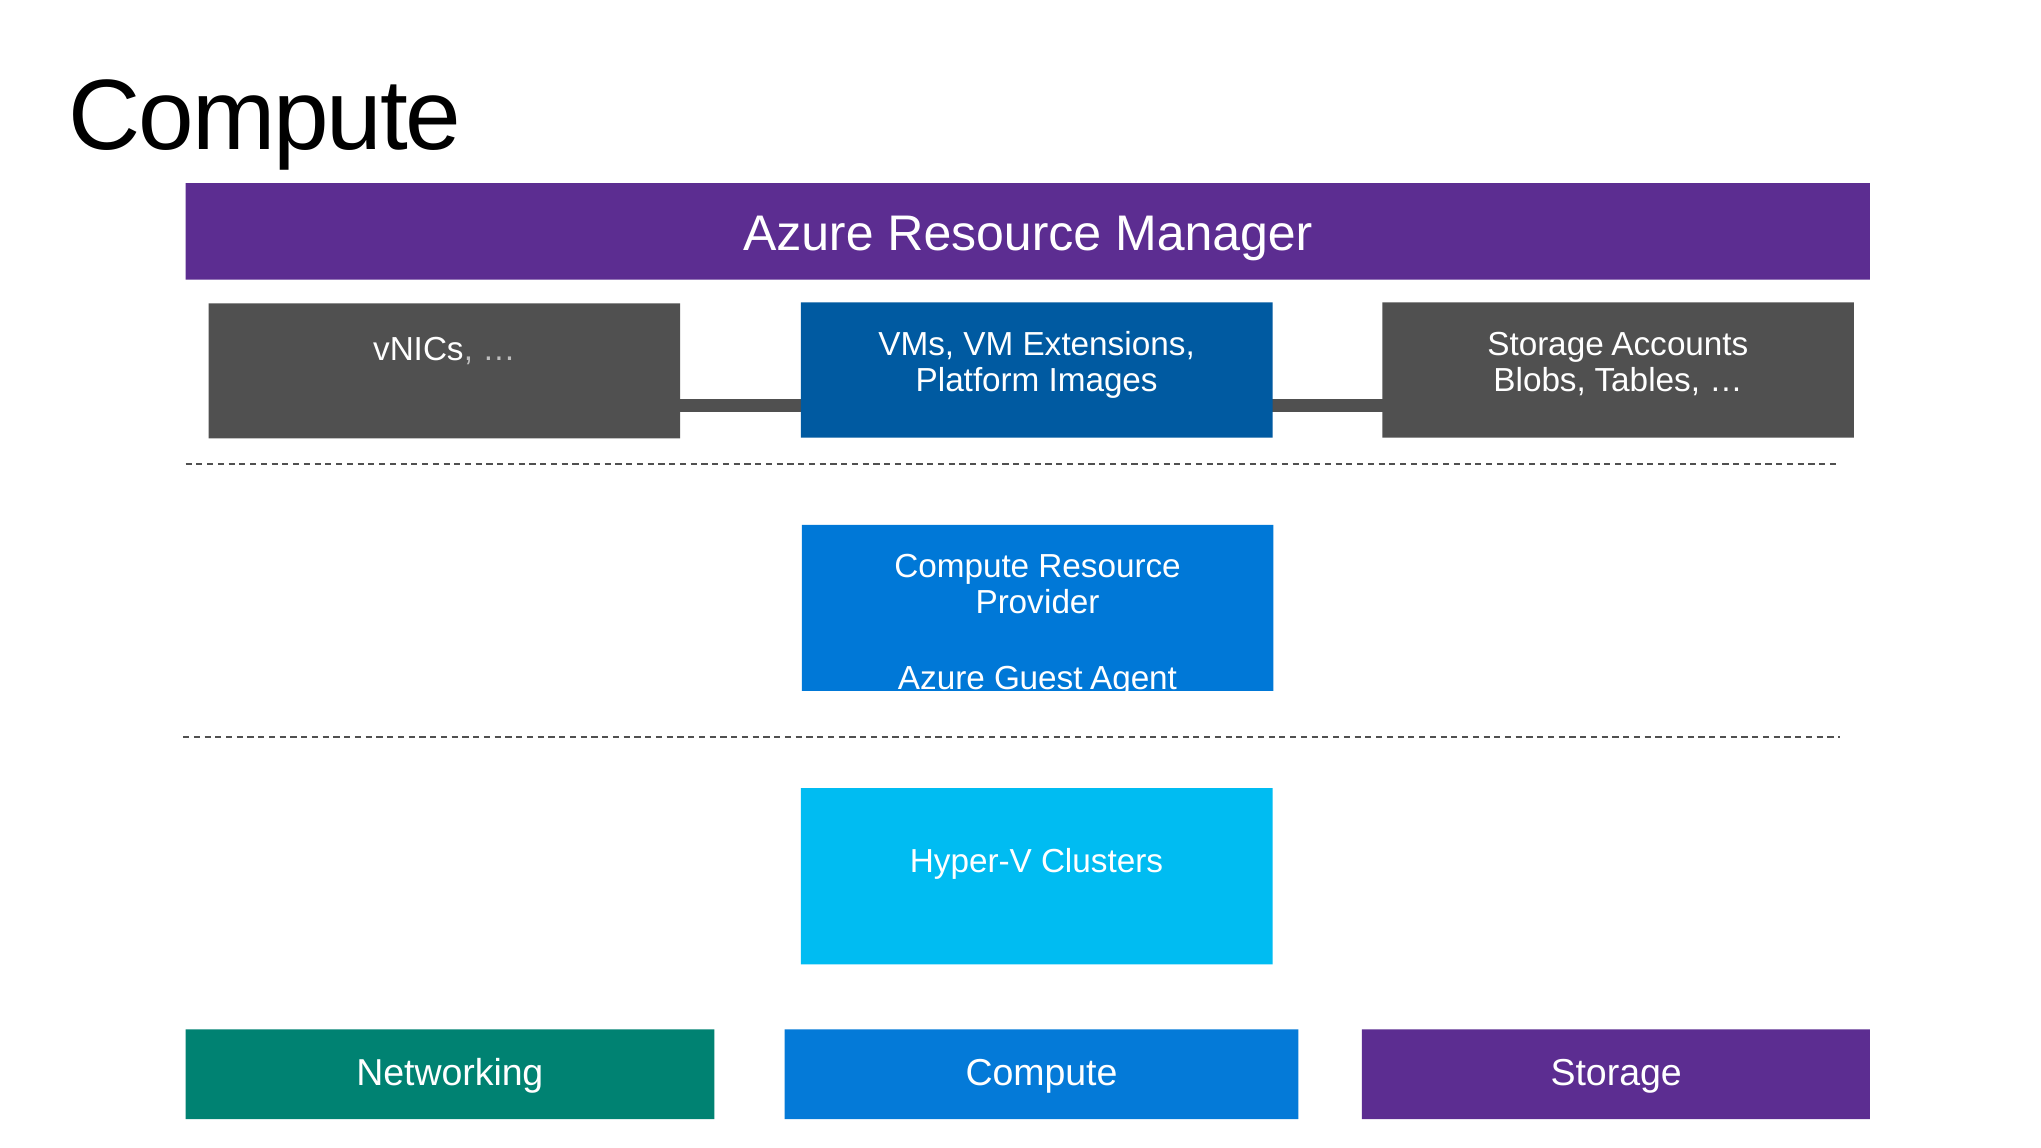

# Compute

Azure Resource Manager

VMs, VM Extensions, Platform Images
Storage Accounts
Blobs, Tables, …
vNICs, …

Compute Resource Provider
Azure Guest Agent

Hyper-V Clusters

Storage
Networking
Compute